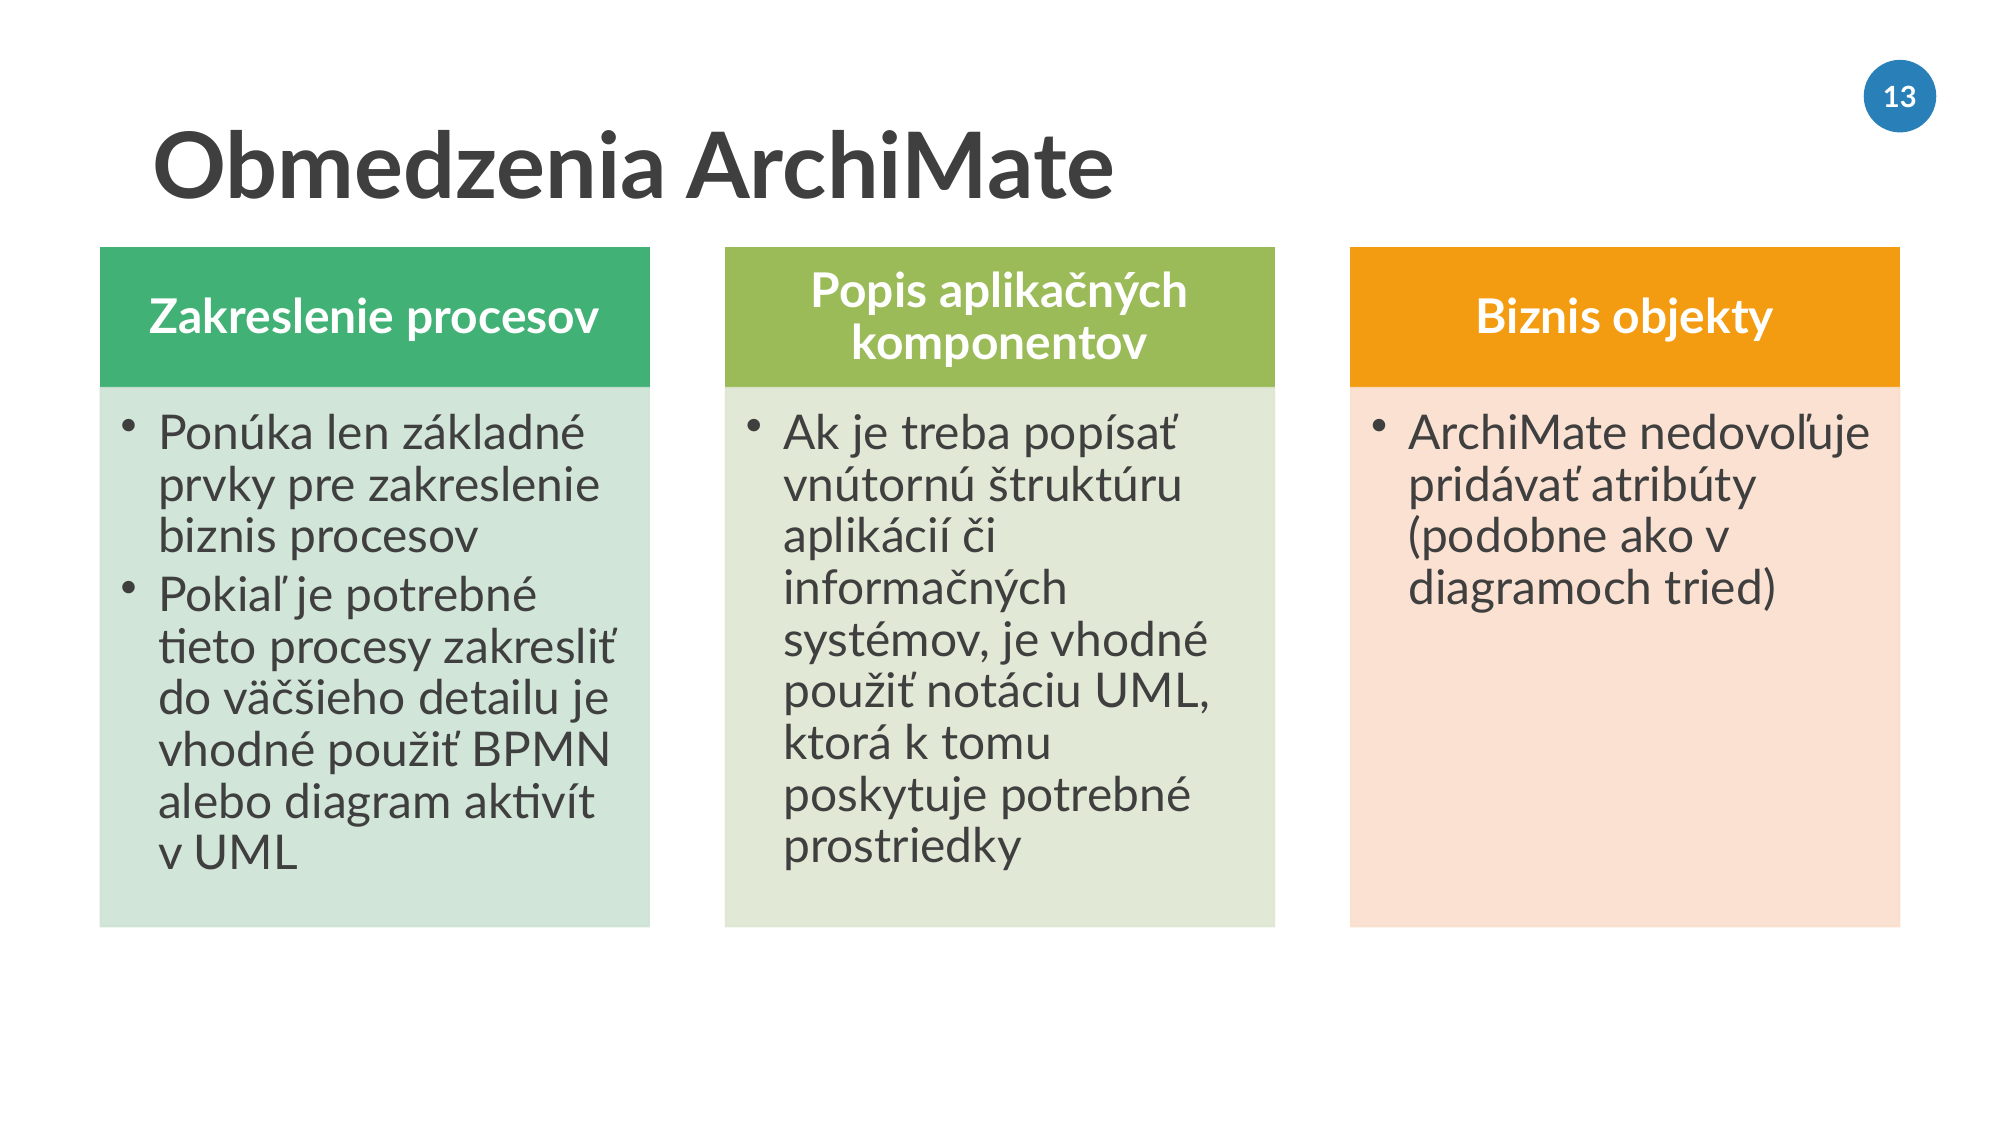

# Obmedzenia ArchiMate
13
Zakreslenie procesov
Ponúka len základné prvky pre zakreslenie biznis procesov
Pokiaľ je potrebné tieto procesy zakresliť do väčšieho detailu je vhodné použiť BPMN alebo diagram aktivít v UML
Popis aplikačných komponentov
Ak je treba popísať vnútornú štruktúru aplikácií či informačných systémov, je vhodné použiť notáciu UML, ktorá k tomu poskytuje potrebné prostriedky
Biznis objekty
ArchiMate nedovoľuje pridávať atribúty (podobne ako v diagramoch tried)